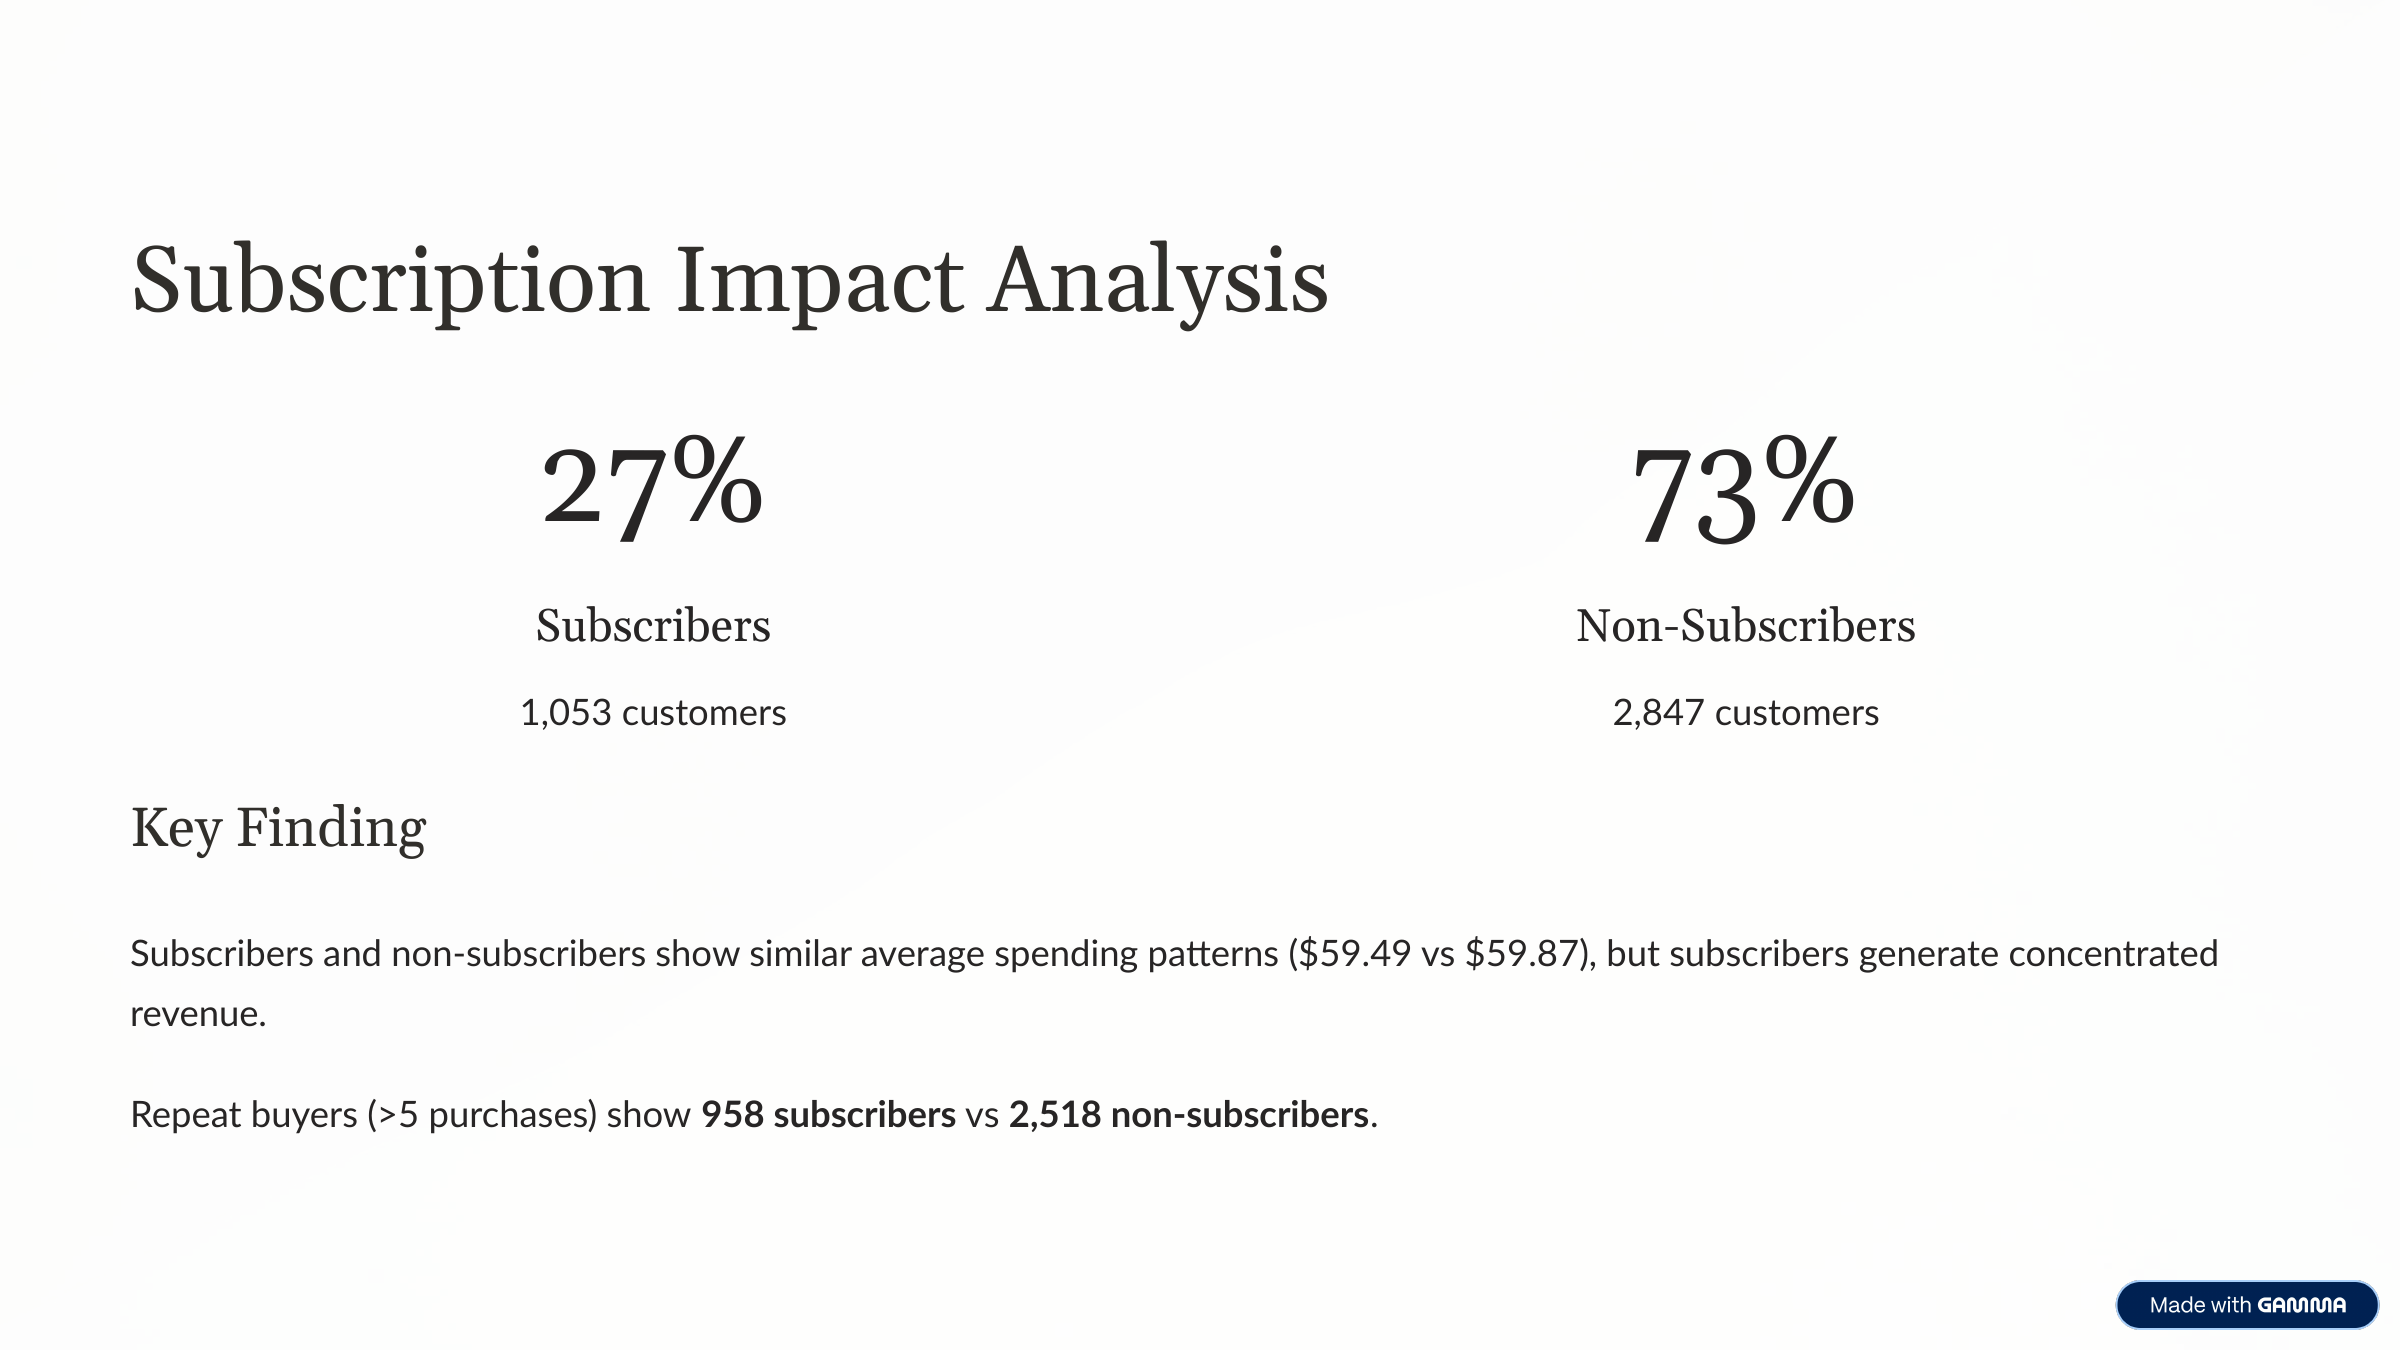

Subscription Impact Analysis
27%
73%
Subscribers
Non-Subscribers
1,053 customers
2,847 customers
Key Finding
Subscribers and non-subscribers show similar average spending patterns ($59.49 vs $59.87), but subscribers generate concentrated revenue.
Repeat buyers (>5 purchases) show 958 subscribers vs 2,518 non-subscribers.